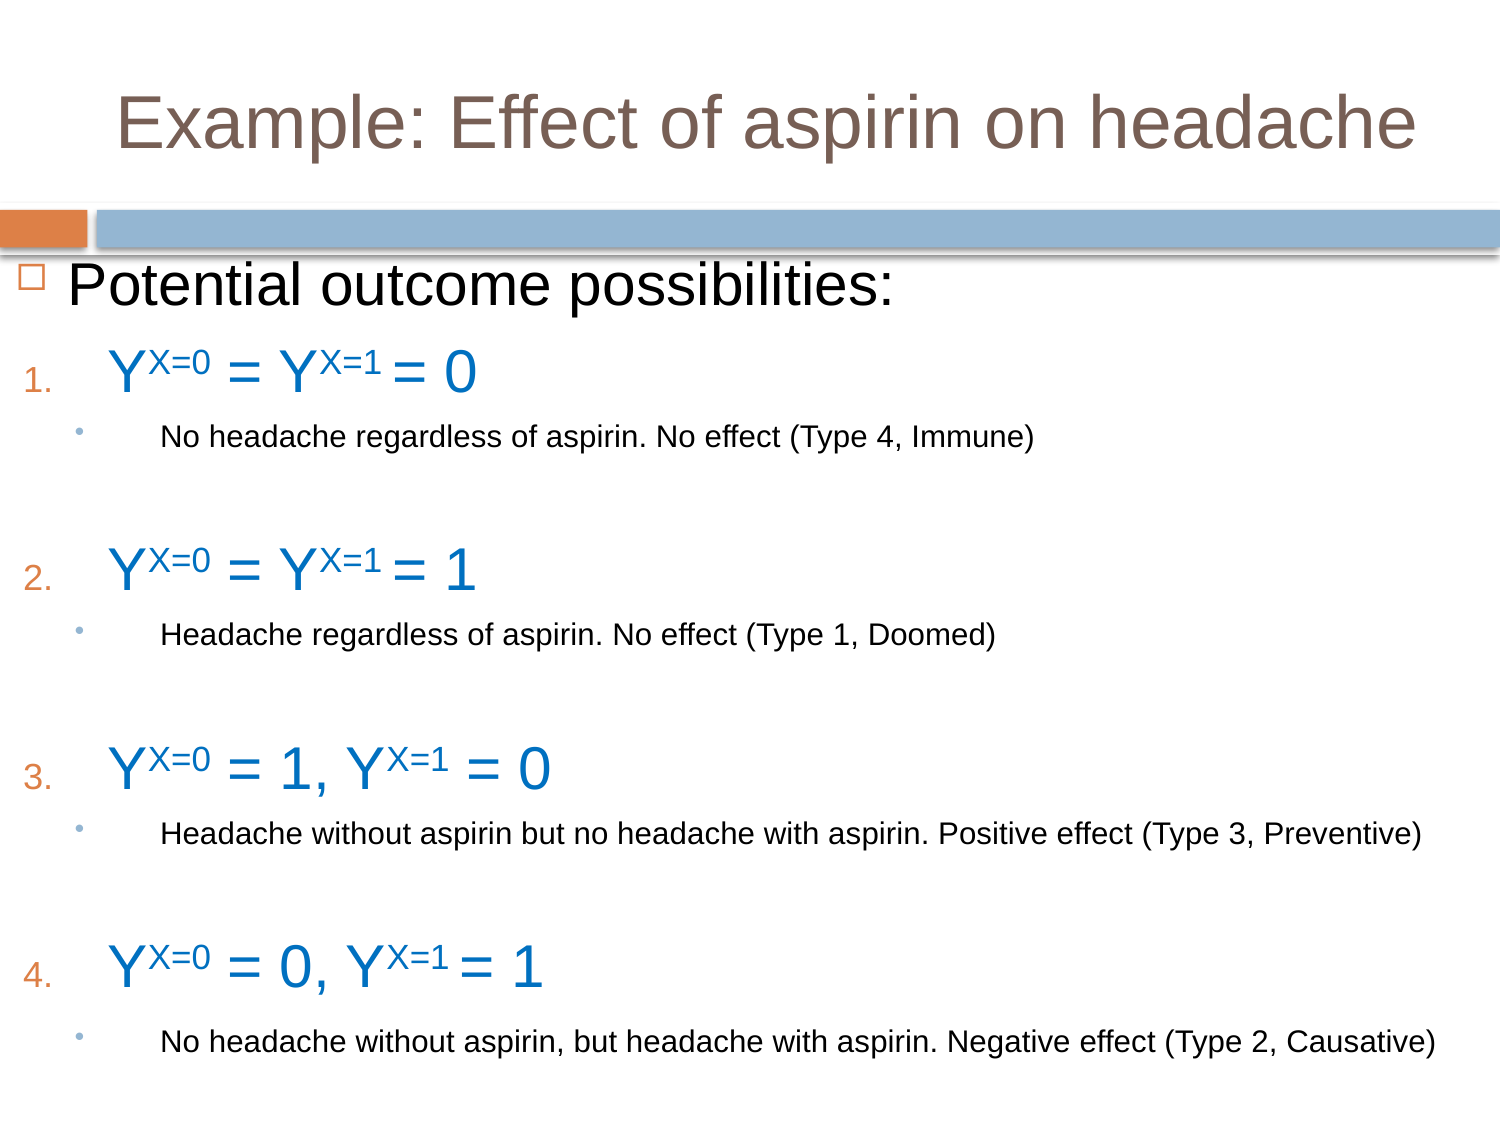

# Example: Effect of aspirin on headache
Potential outcome possibilities:
YX=0 = YX=1 = 0
No headache regardless of aspirin. No effect (Type 4, Immune)
YX=0 = YX=1 = 1
Headache regardless of aspirin. No effect (Type 1, Doomed)
YX=0 = 1, YX=1 = 0
Headache without aspirin but no headache with aspirin. Positive effect (Type 3, Preventive)
YX=0 = 0, YX=1 = 1
No headache without aspirin, but headache with aspirin. Negative effect (Type 2, Causative)